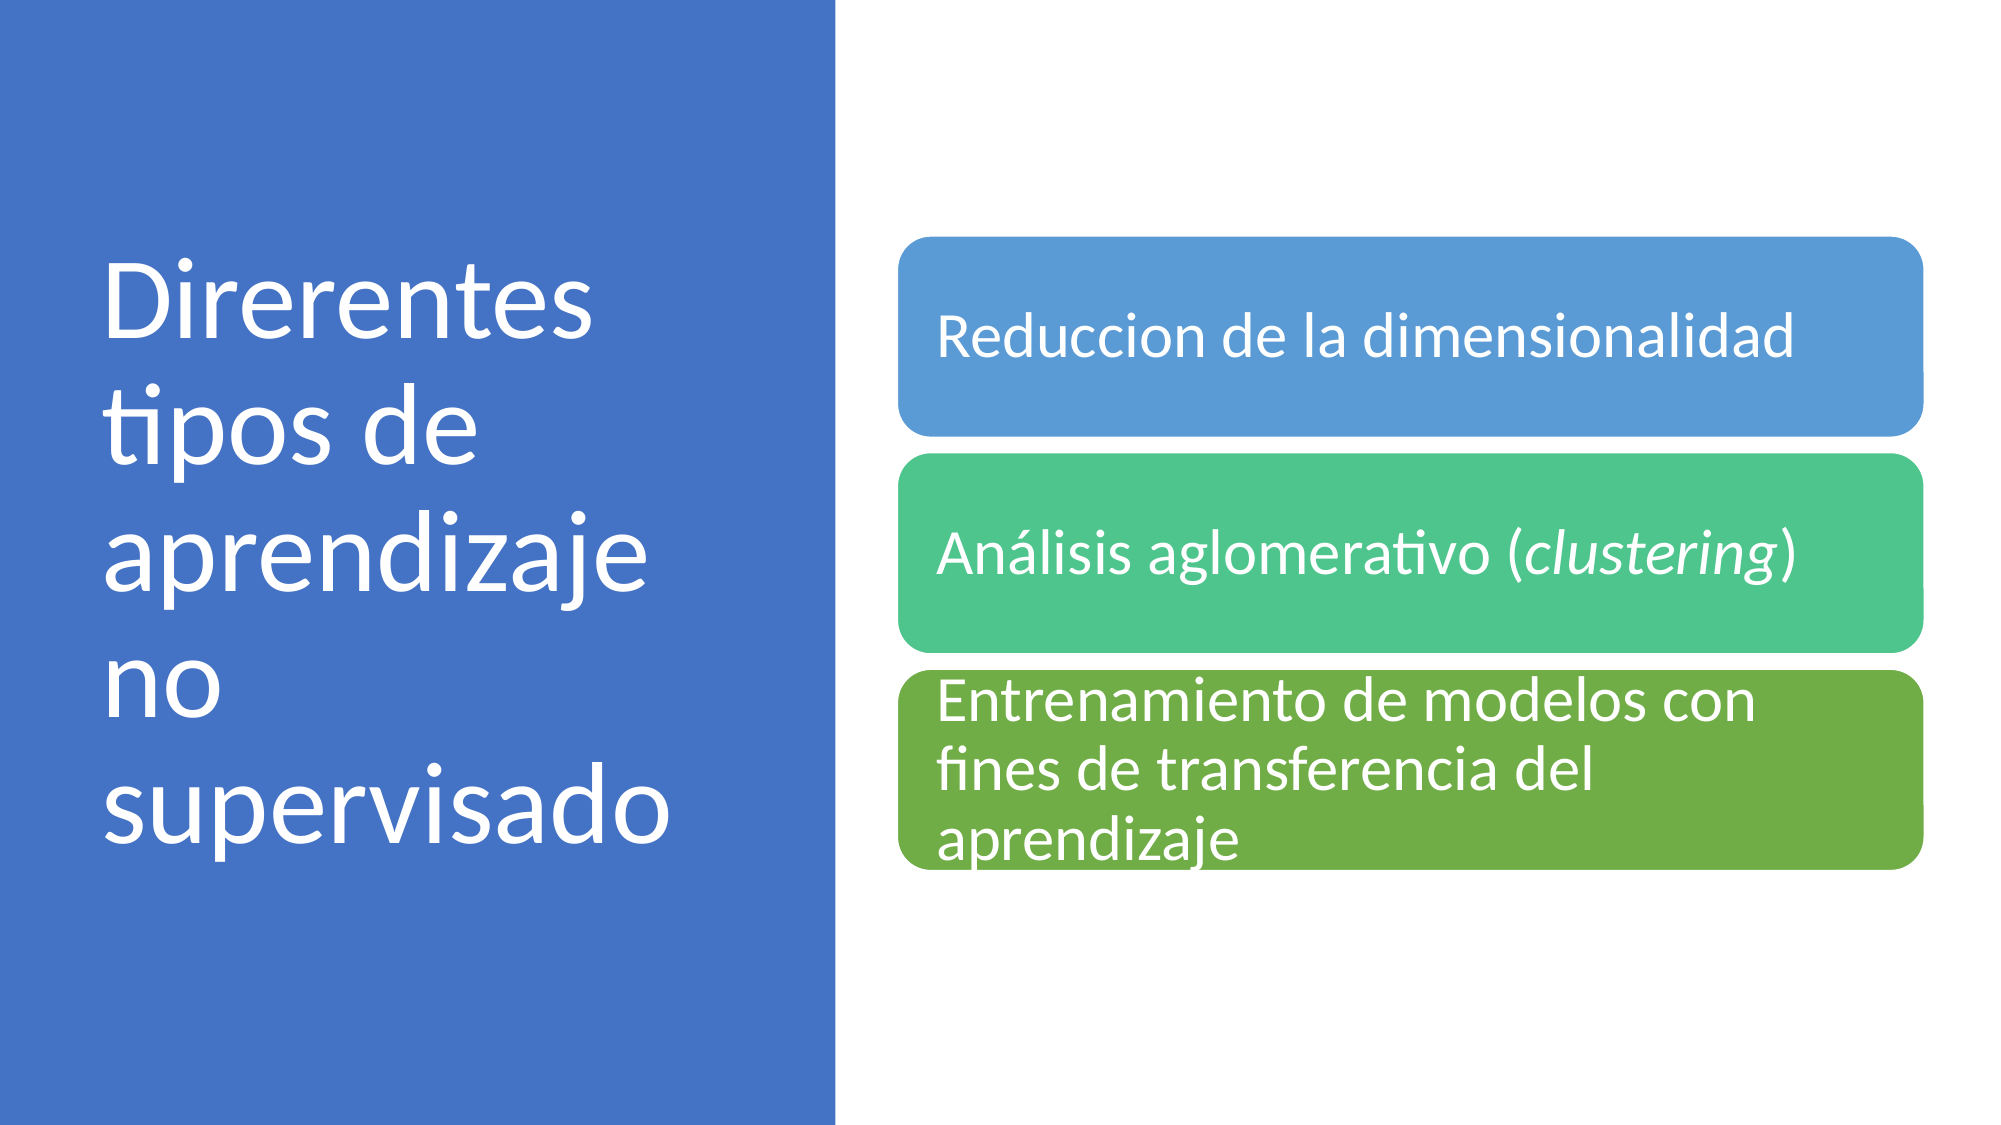

# Direrentes tipos de aprendizaje no supervisado
Reduccion de la dimensionalidad
Análisis aglomerativo (clustering)
Entrenamiento de modelos con fines de transferencia del aprendizaje